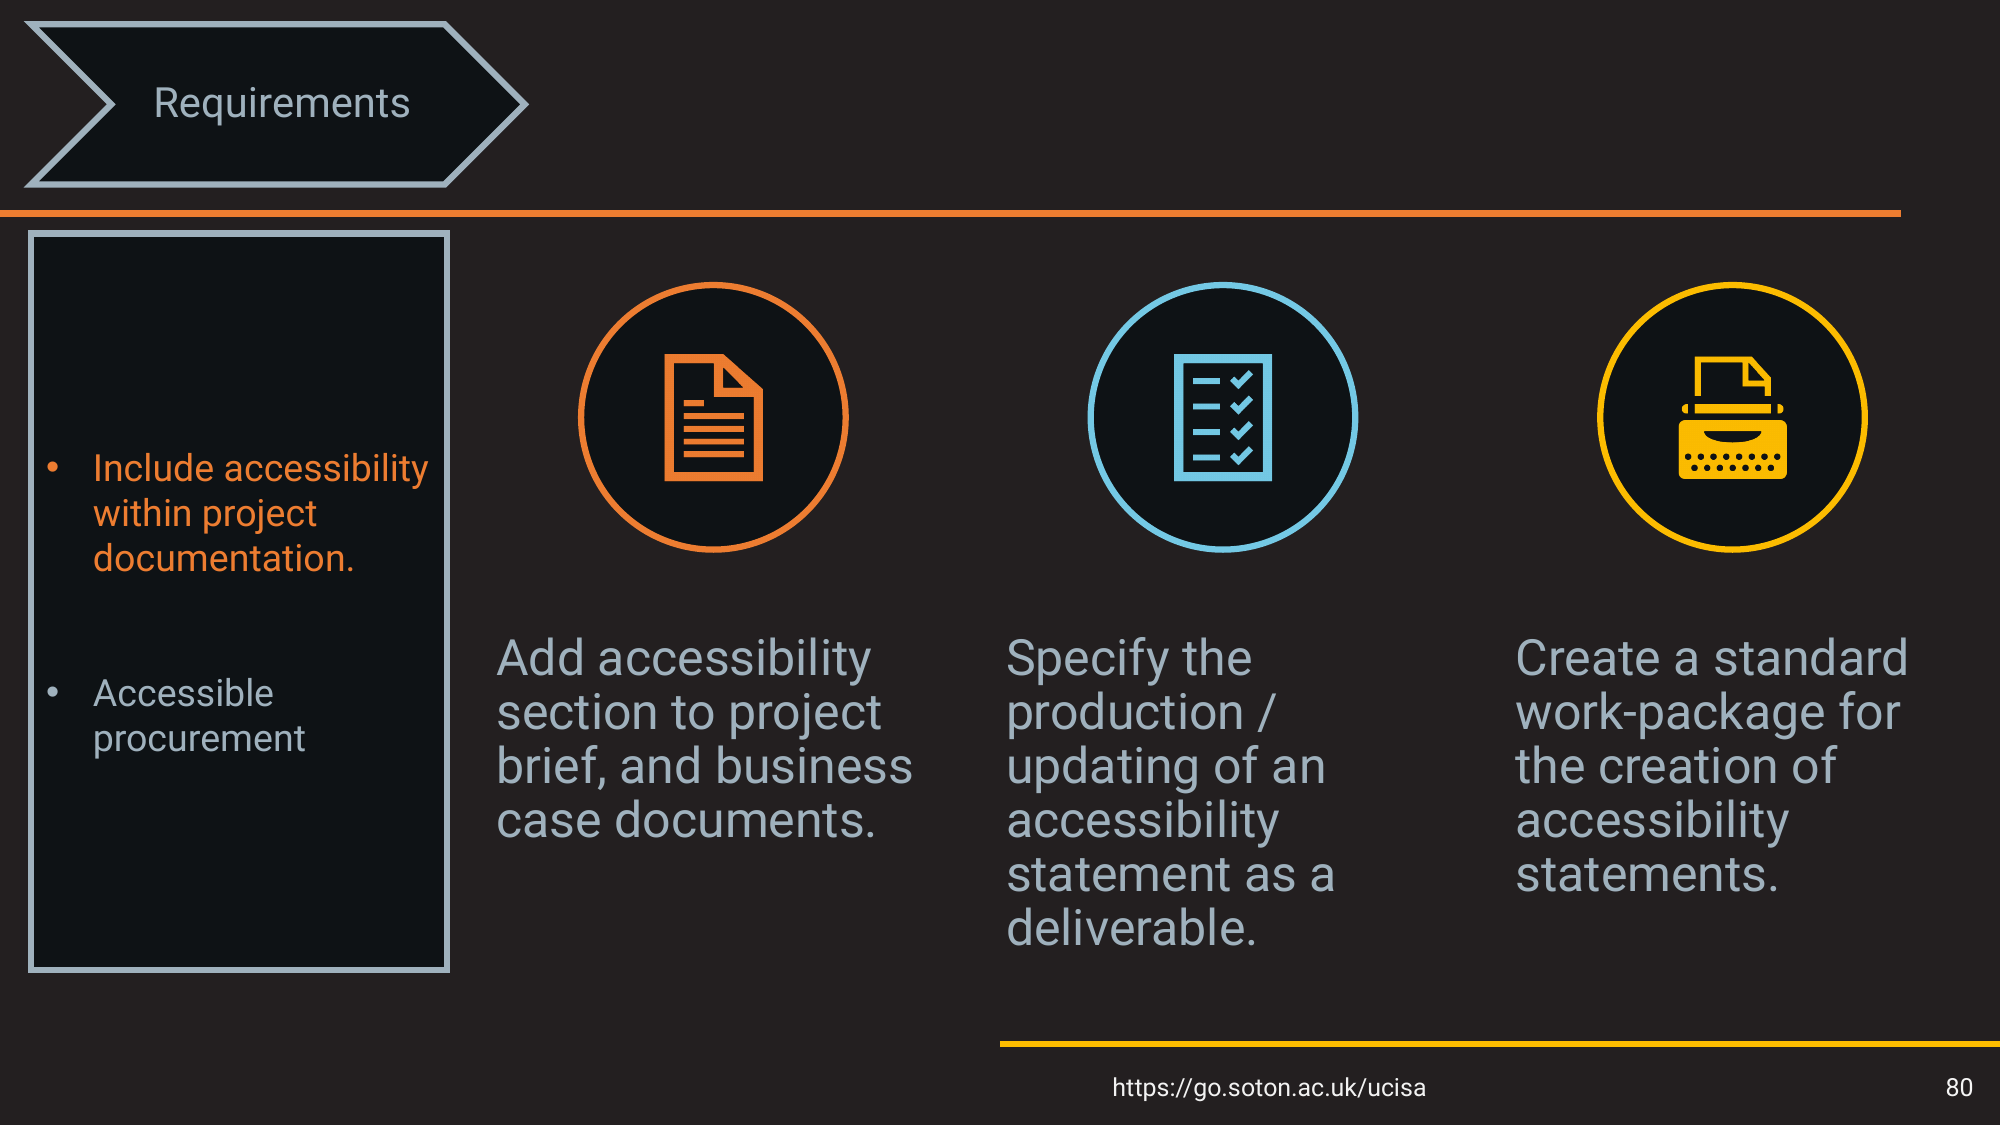

# Shifting left through the process (9)

Requirements
Include accessibility within project documentation.

Accessible procurement
Add accessibility section to project brief, and business case documents.
Specify the production / updating of an accessibility statement as a deliverable.
Create a standard work-package for the creation of accessibility statements.
80
https://go.soton.ac.uk/ucisa